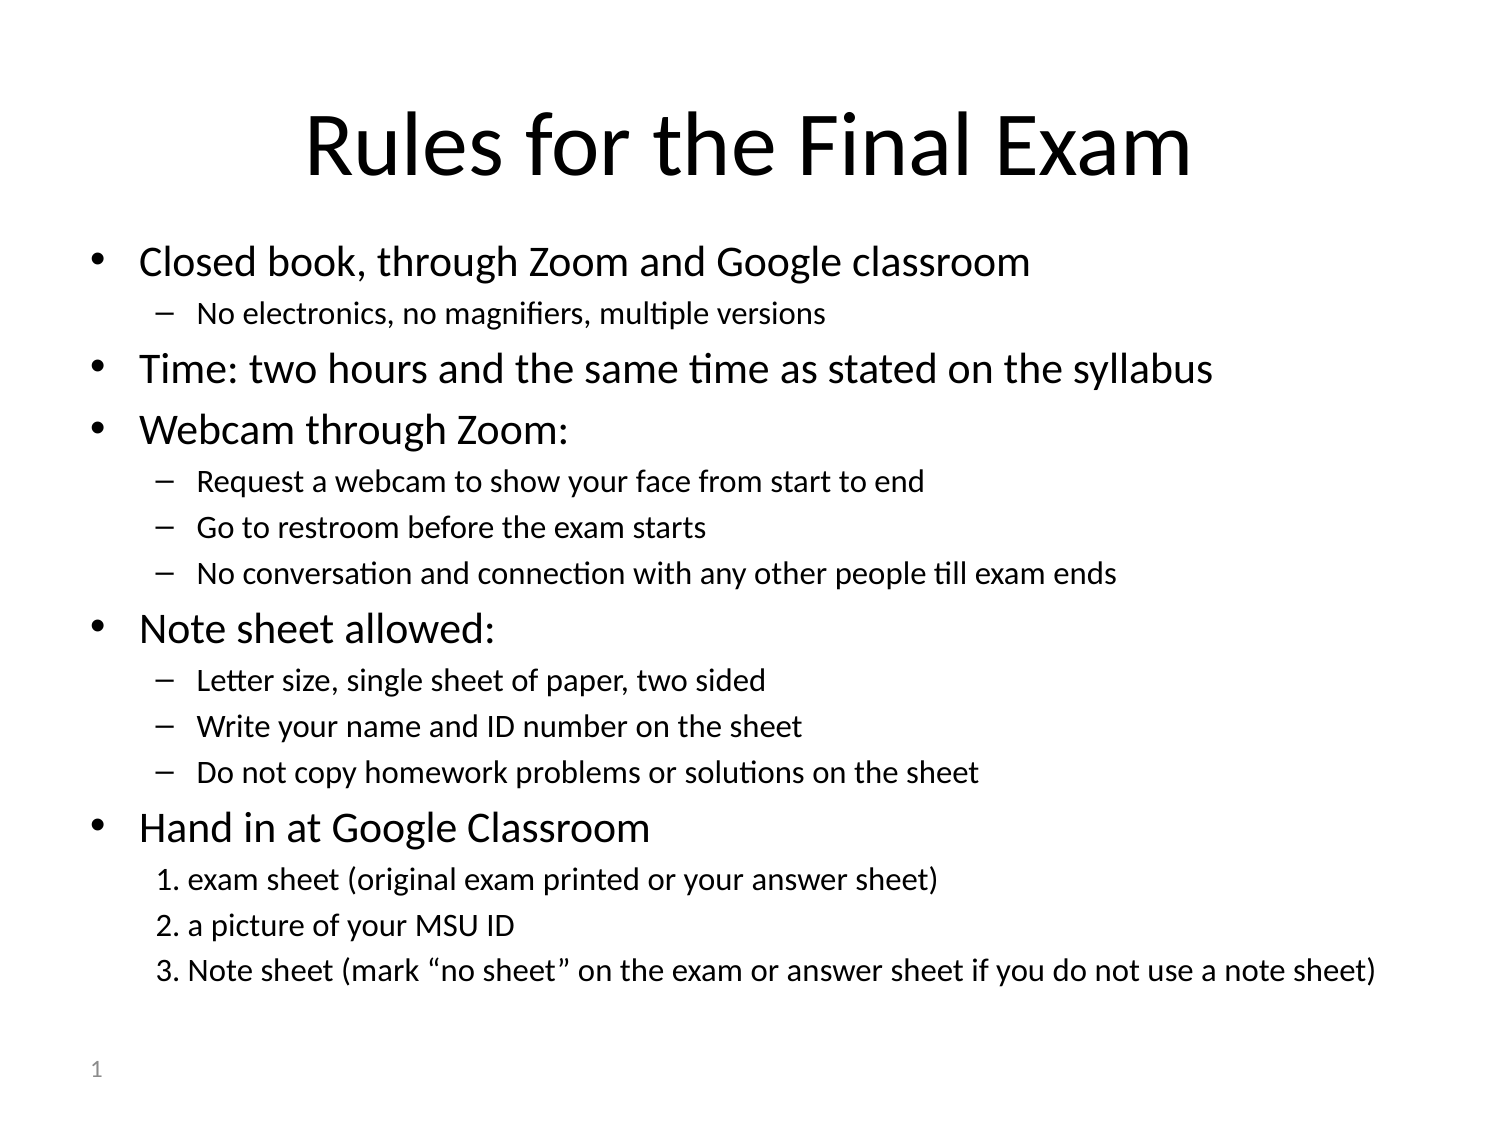

# Rules for the Final Exam
Closed book, through Zoom and Google classroom
No electronics, no magnifiers, multiple versions
Time: two hours and the same time as stated on the syllabus
Webcam through Zoom:
Request a webcam to show your face from start to end
Go to restroom before the exam starts
No conversation and connection with any other people till exam ends
Note sheet allowed:
Letter size, single sheet of paper, two sided
Write your name and ID number on the sheet
Do not copy homework problems or solutions on the sheet
Hand in at Google Classroom
1. exam sheet (original exam printed or your answer sheet)
2. a picture of your MSU ID
3. Note sheet (mark “no sheet” on the exam or answer sheet if you do not use a note sheet)

1